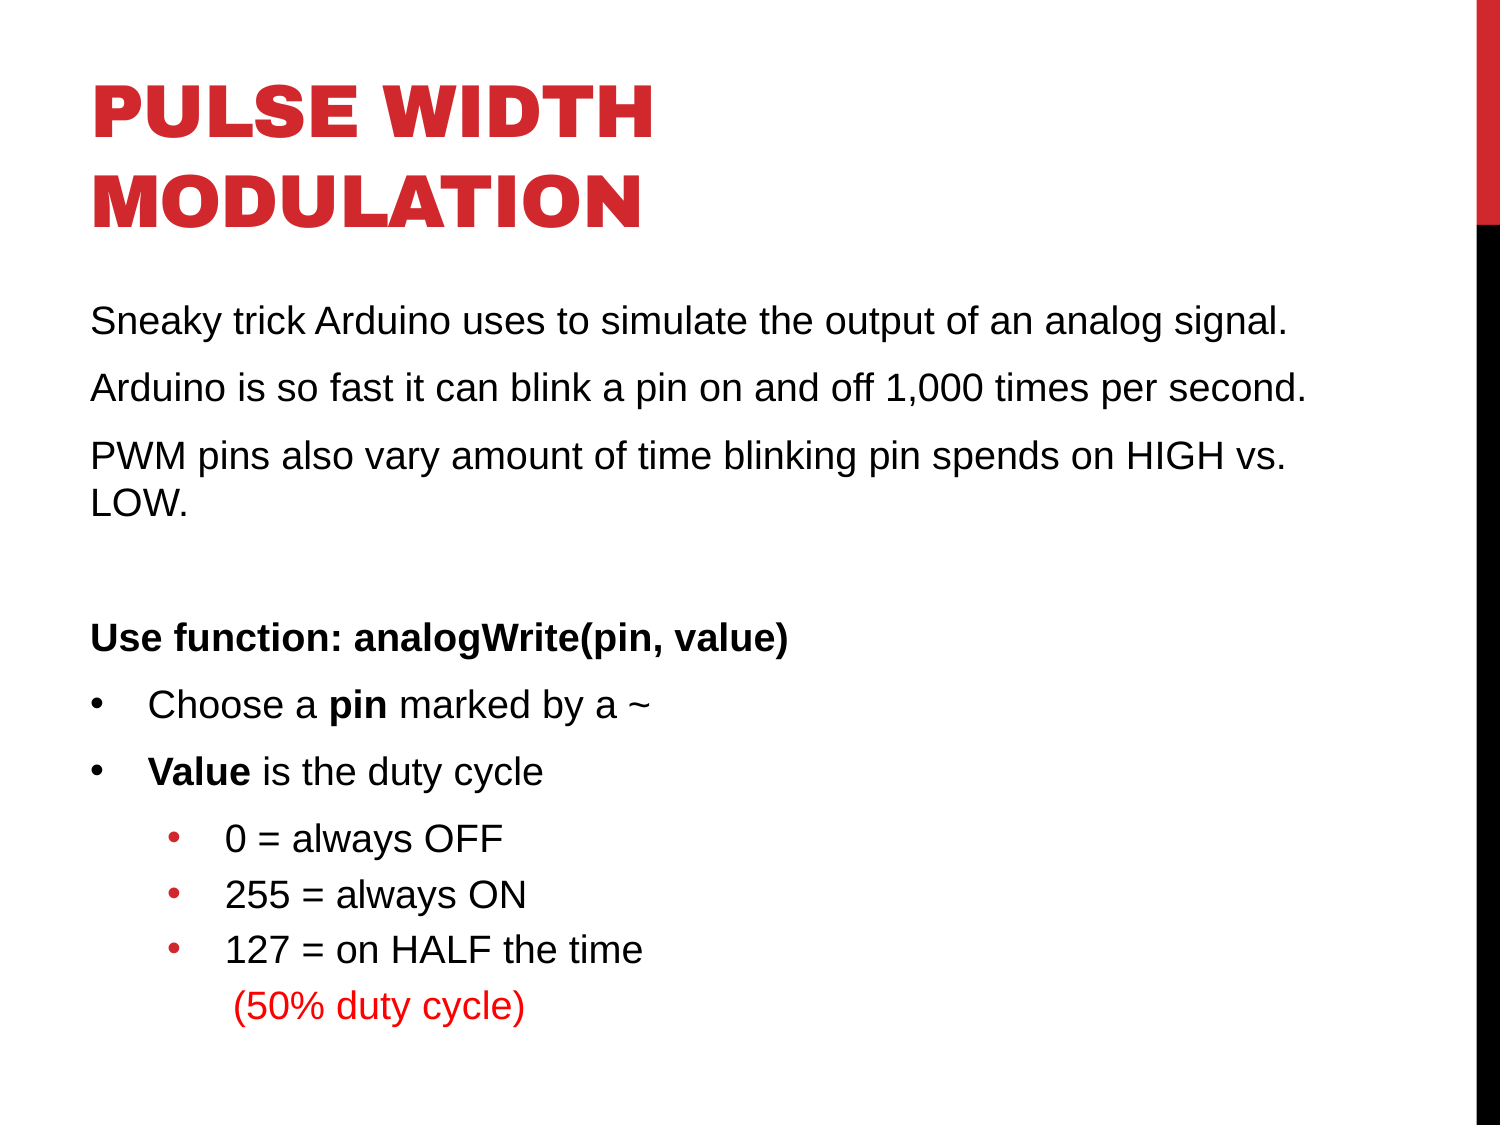

# Pulse Width Modulation
Sneaky trick Arduino uses to simulate the output of an analog signal.
Arduino is so fast it can blink a pin on and off 1,000 times per second.
PWM pins also vary amount of time blinking pin spends on HIGH vs. LOW.

Use function: analogWrite(pin, value)
Choose a pin marked by a ~
Value is the duty cycle
0 = always OFF
255 = always ON
127 = on HALF the time
      (50% duty cycle)